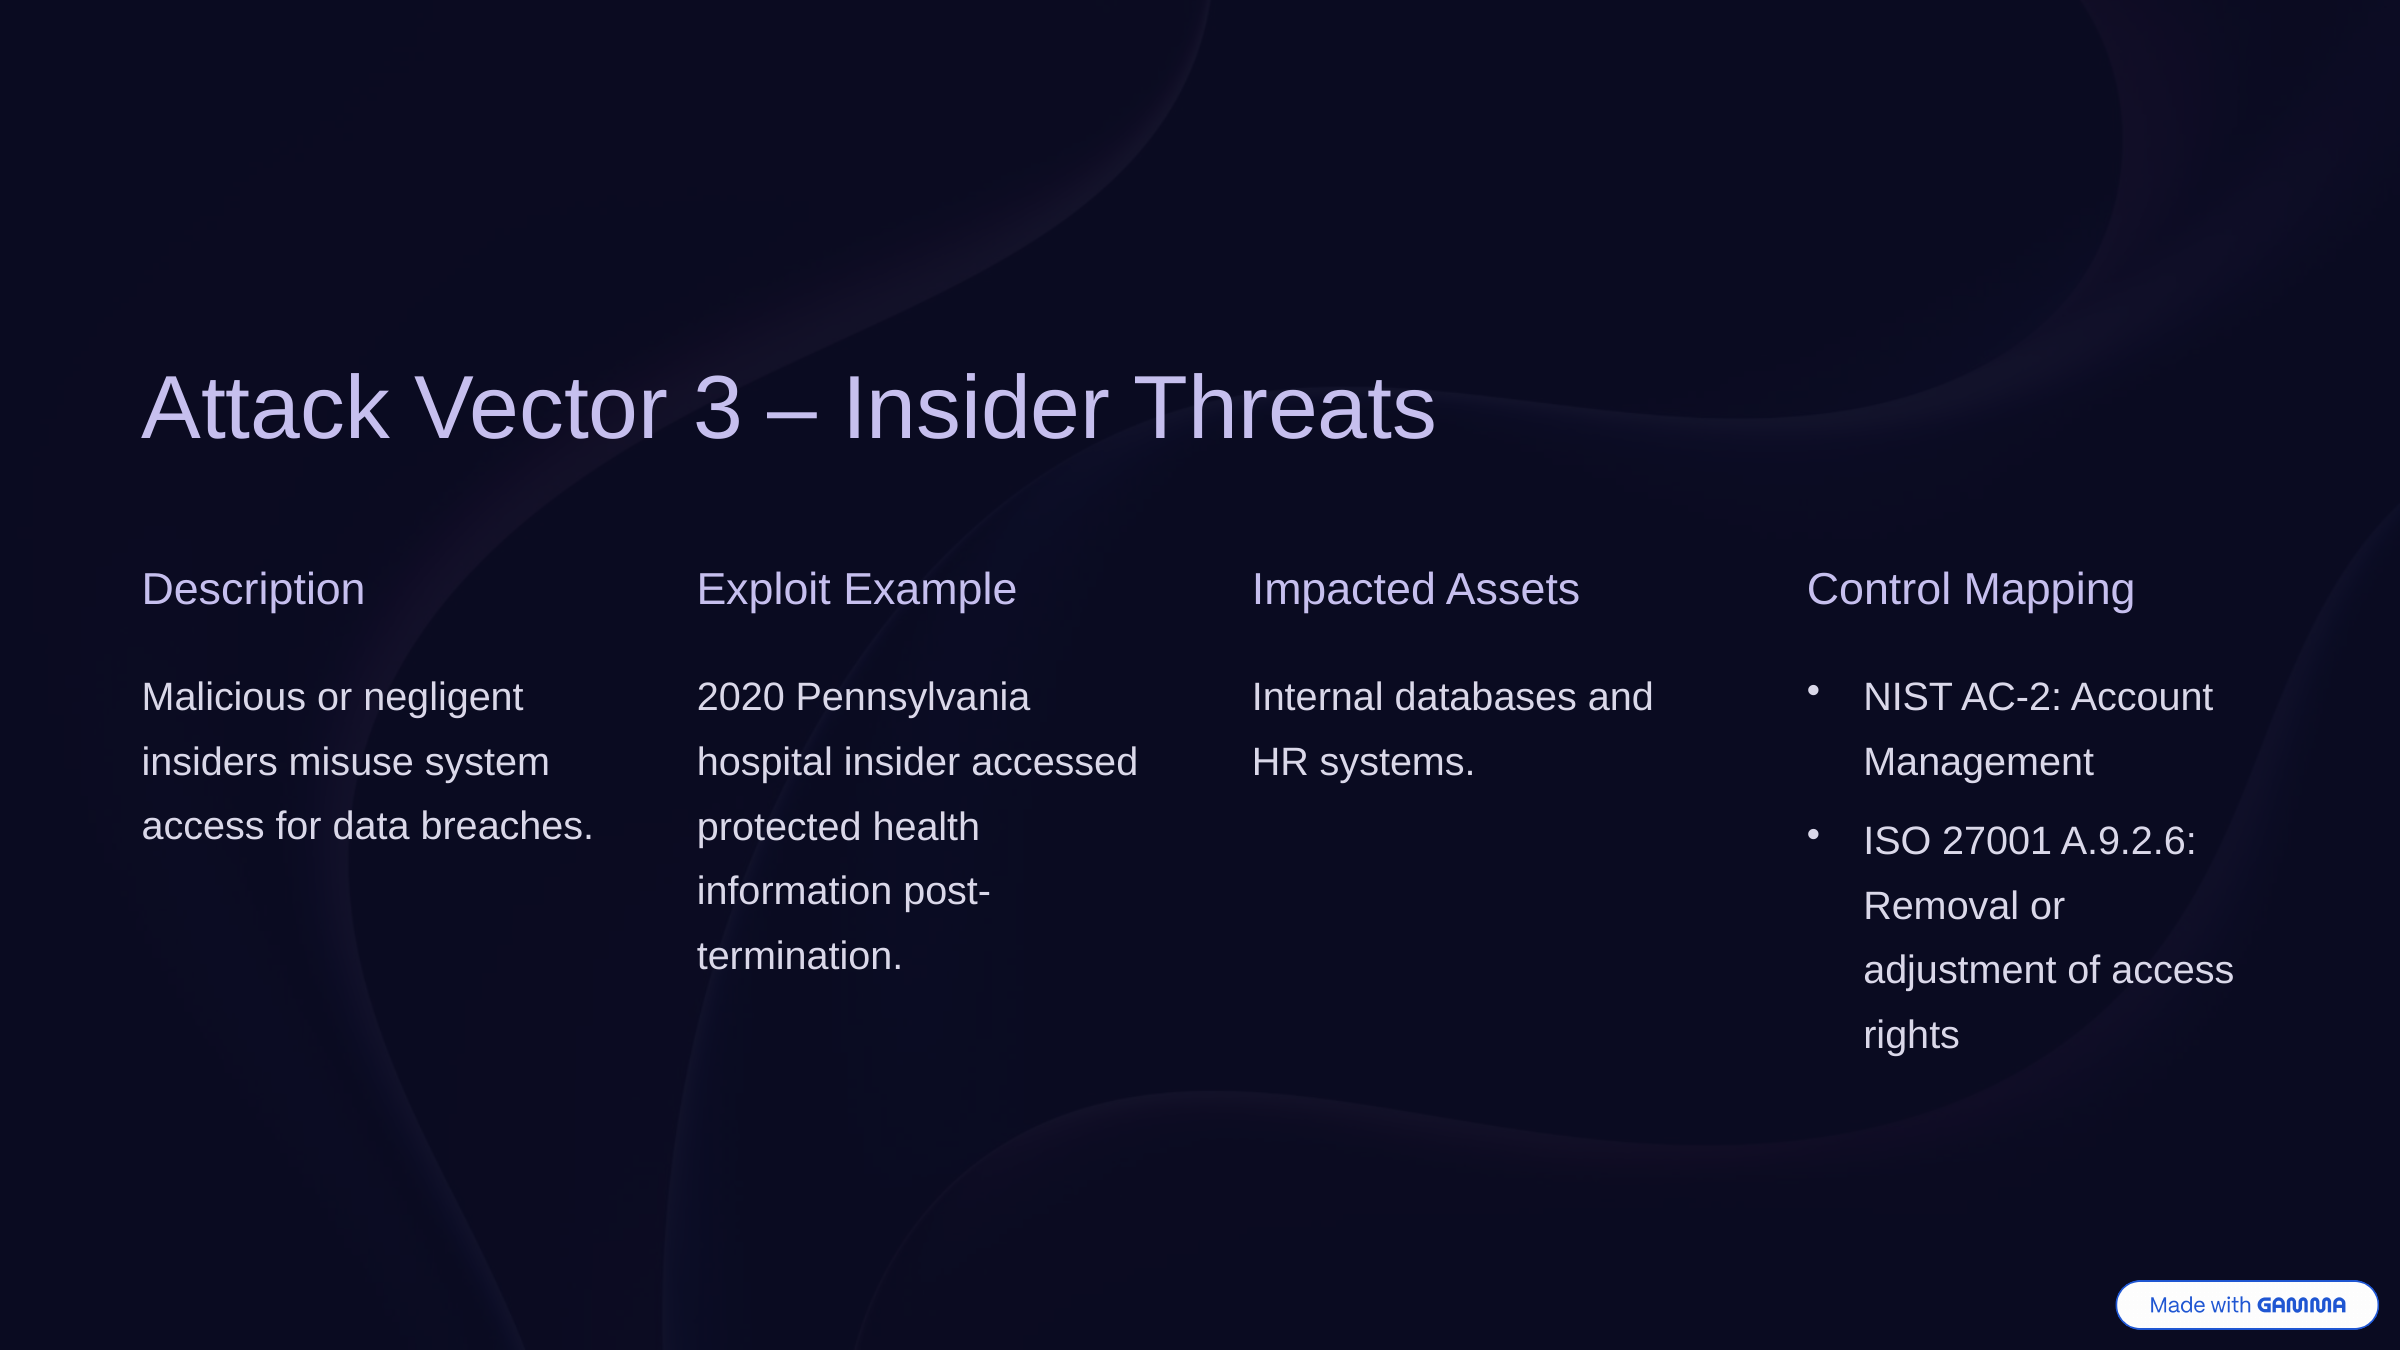

Attack Vector 3 – Insider Threats
Description
Exploit Example
Impacted Assets
Control Mapping
Malicious or negligent insiders misuse system access for data breaches.
2020 Pennsylvania hospital insider accessed protected health information post-termination.
Internal databases and HR systems.
NIST AC-2: Account Management
ISO 27001 A.9.2.6: Removal or adjustment of access rights